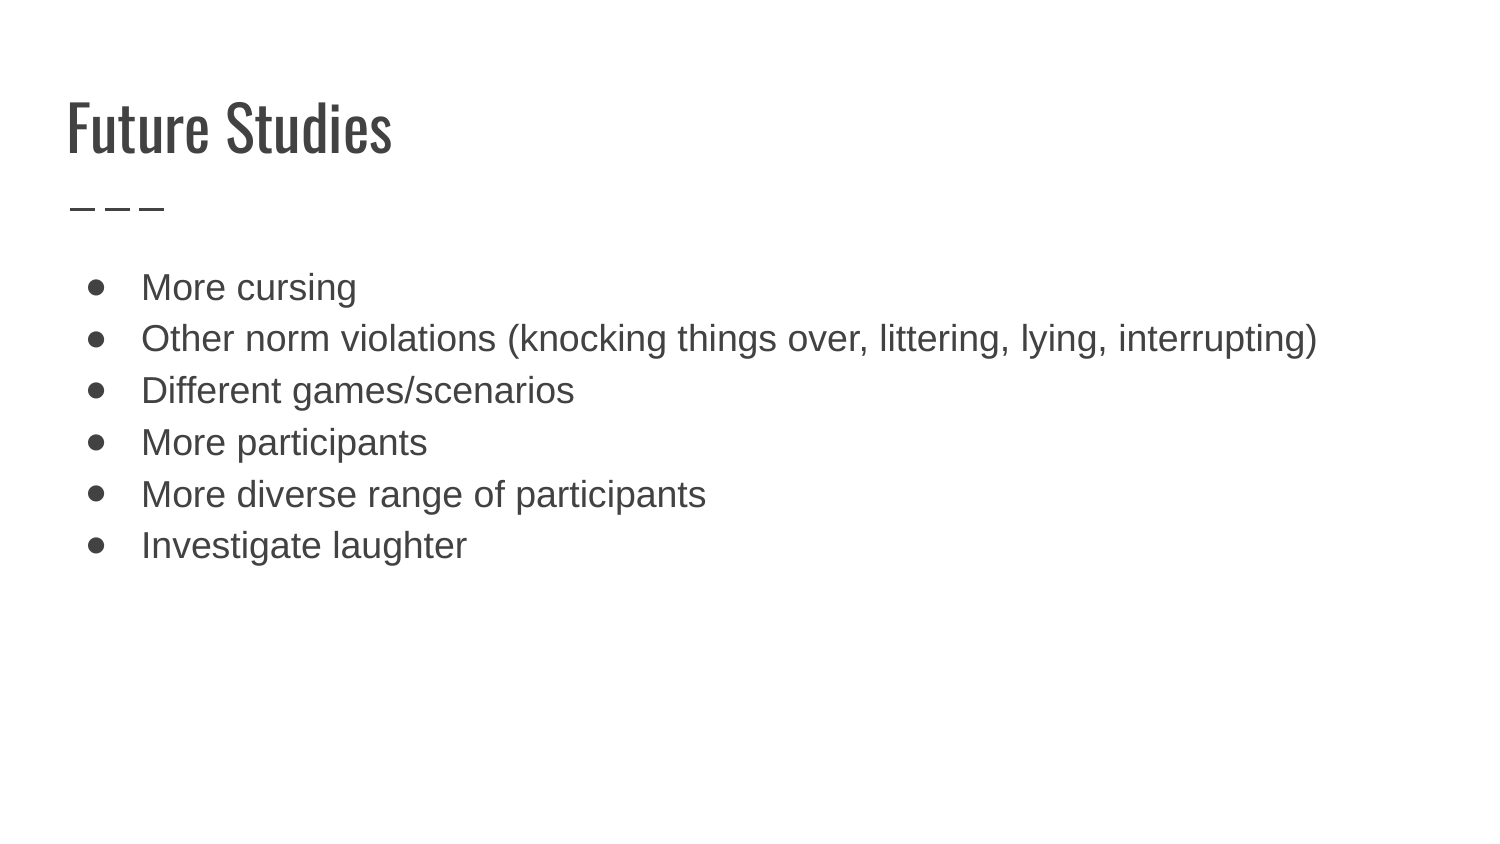

# Future Studies
More cursing
Other norm violations (knocking things over, littering, lying, interrupting)
Different games/scenarios
More participants
More diverse range of participants
Investigate laughter